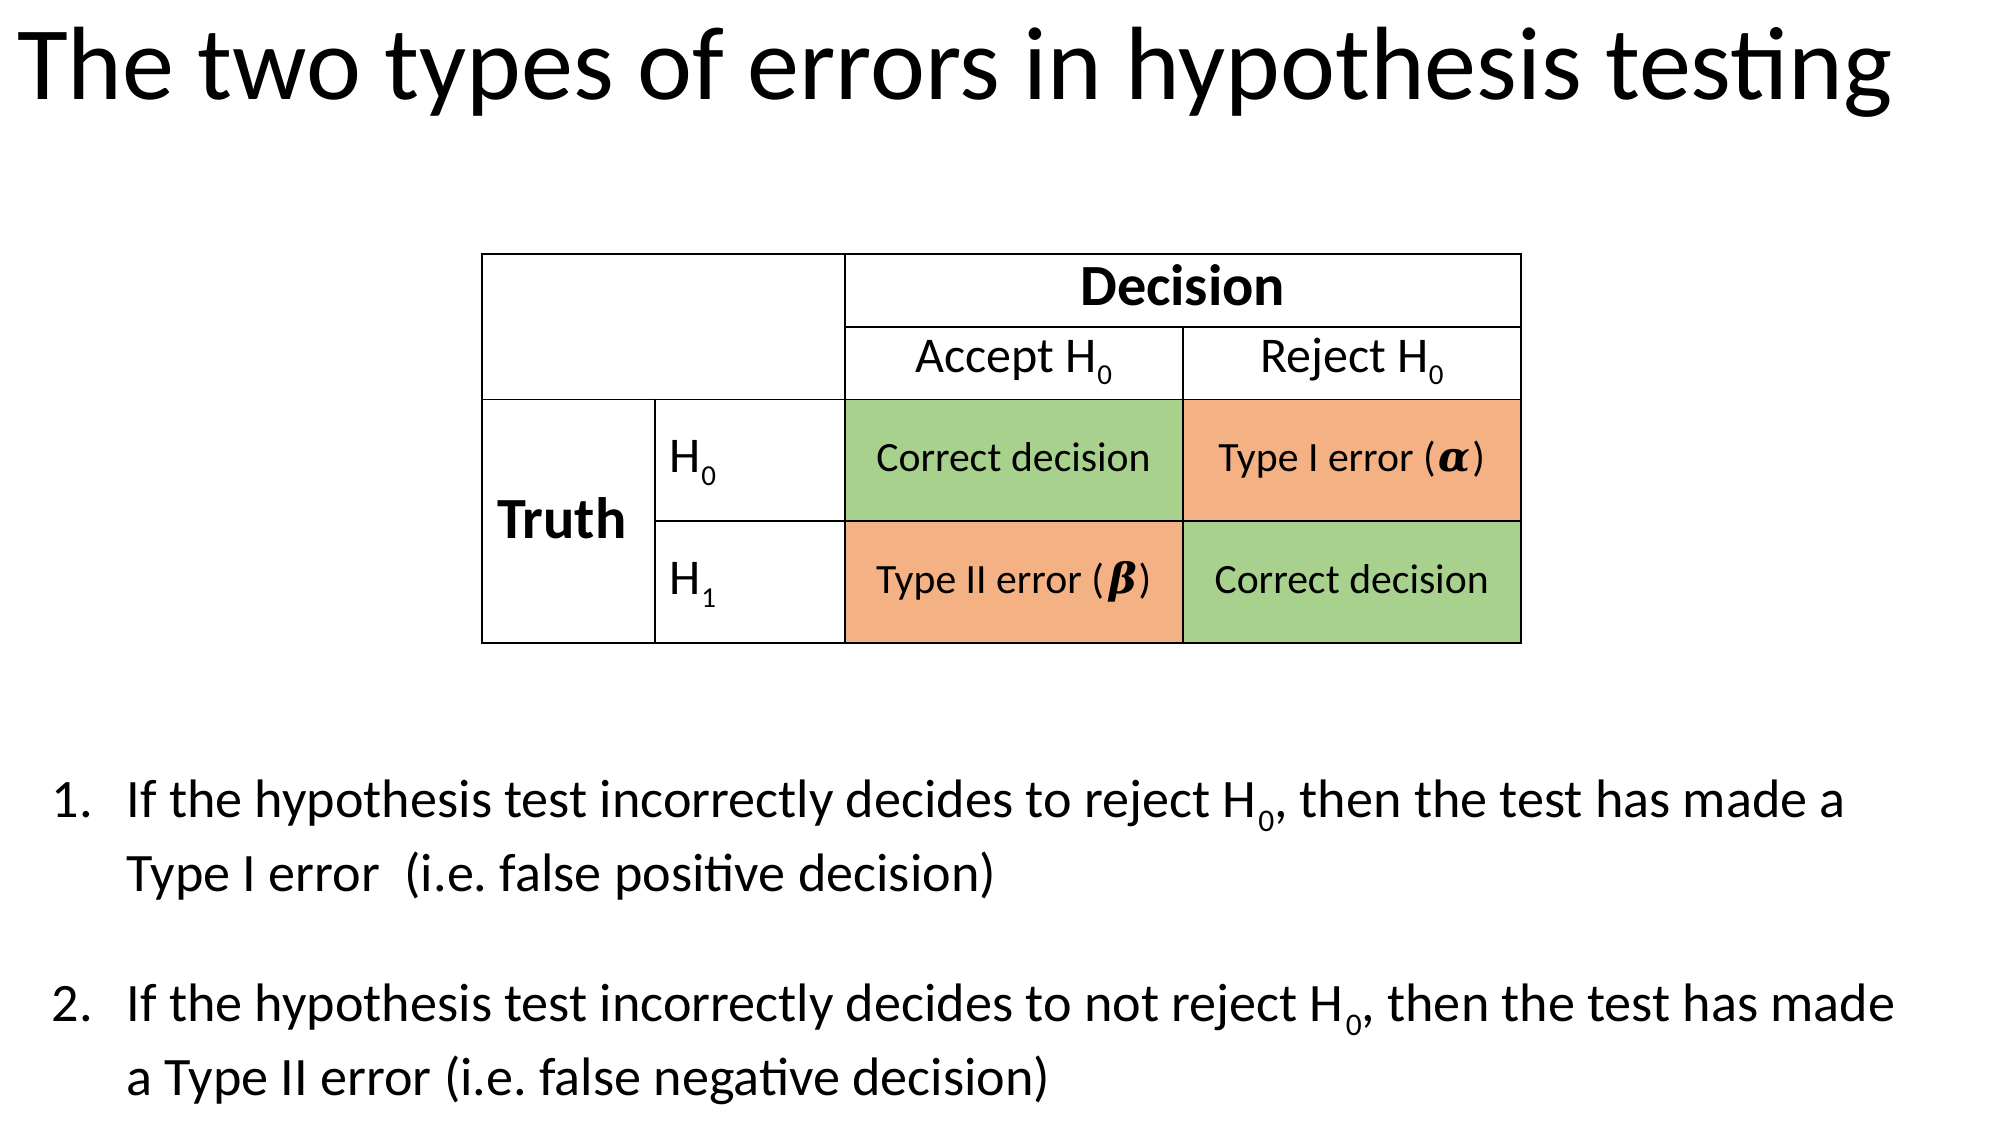

The two types of errors in hypothesis testing
|  |  | Decision |  |
| --- | --- | --- | --- |
|  |  | Accept H0 | Reject H0 |
| Truth | H0 | Correct decision | Type I error (𝜶) |
|  | H1 | Type II error (𝜷) | Correct decision |
If the hypothesis test incorrectly decides to reject H0, then the test has made a Type I error  (i.e. false positive decision)

If the hypothesis test incorrectly decides to not reject H0, then the test has made a Type II error (i.e. false negative decision)